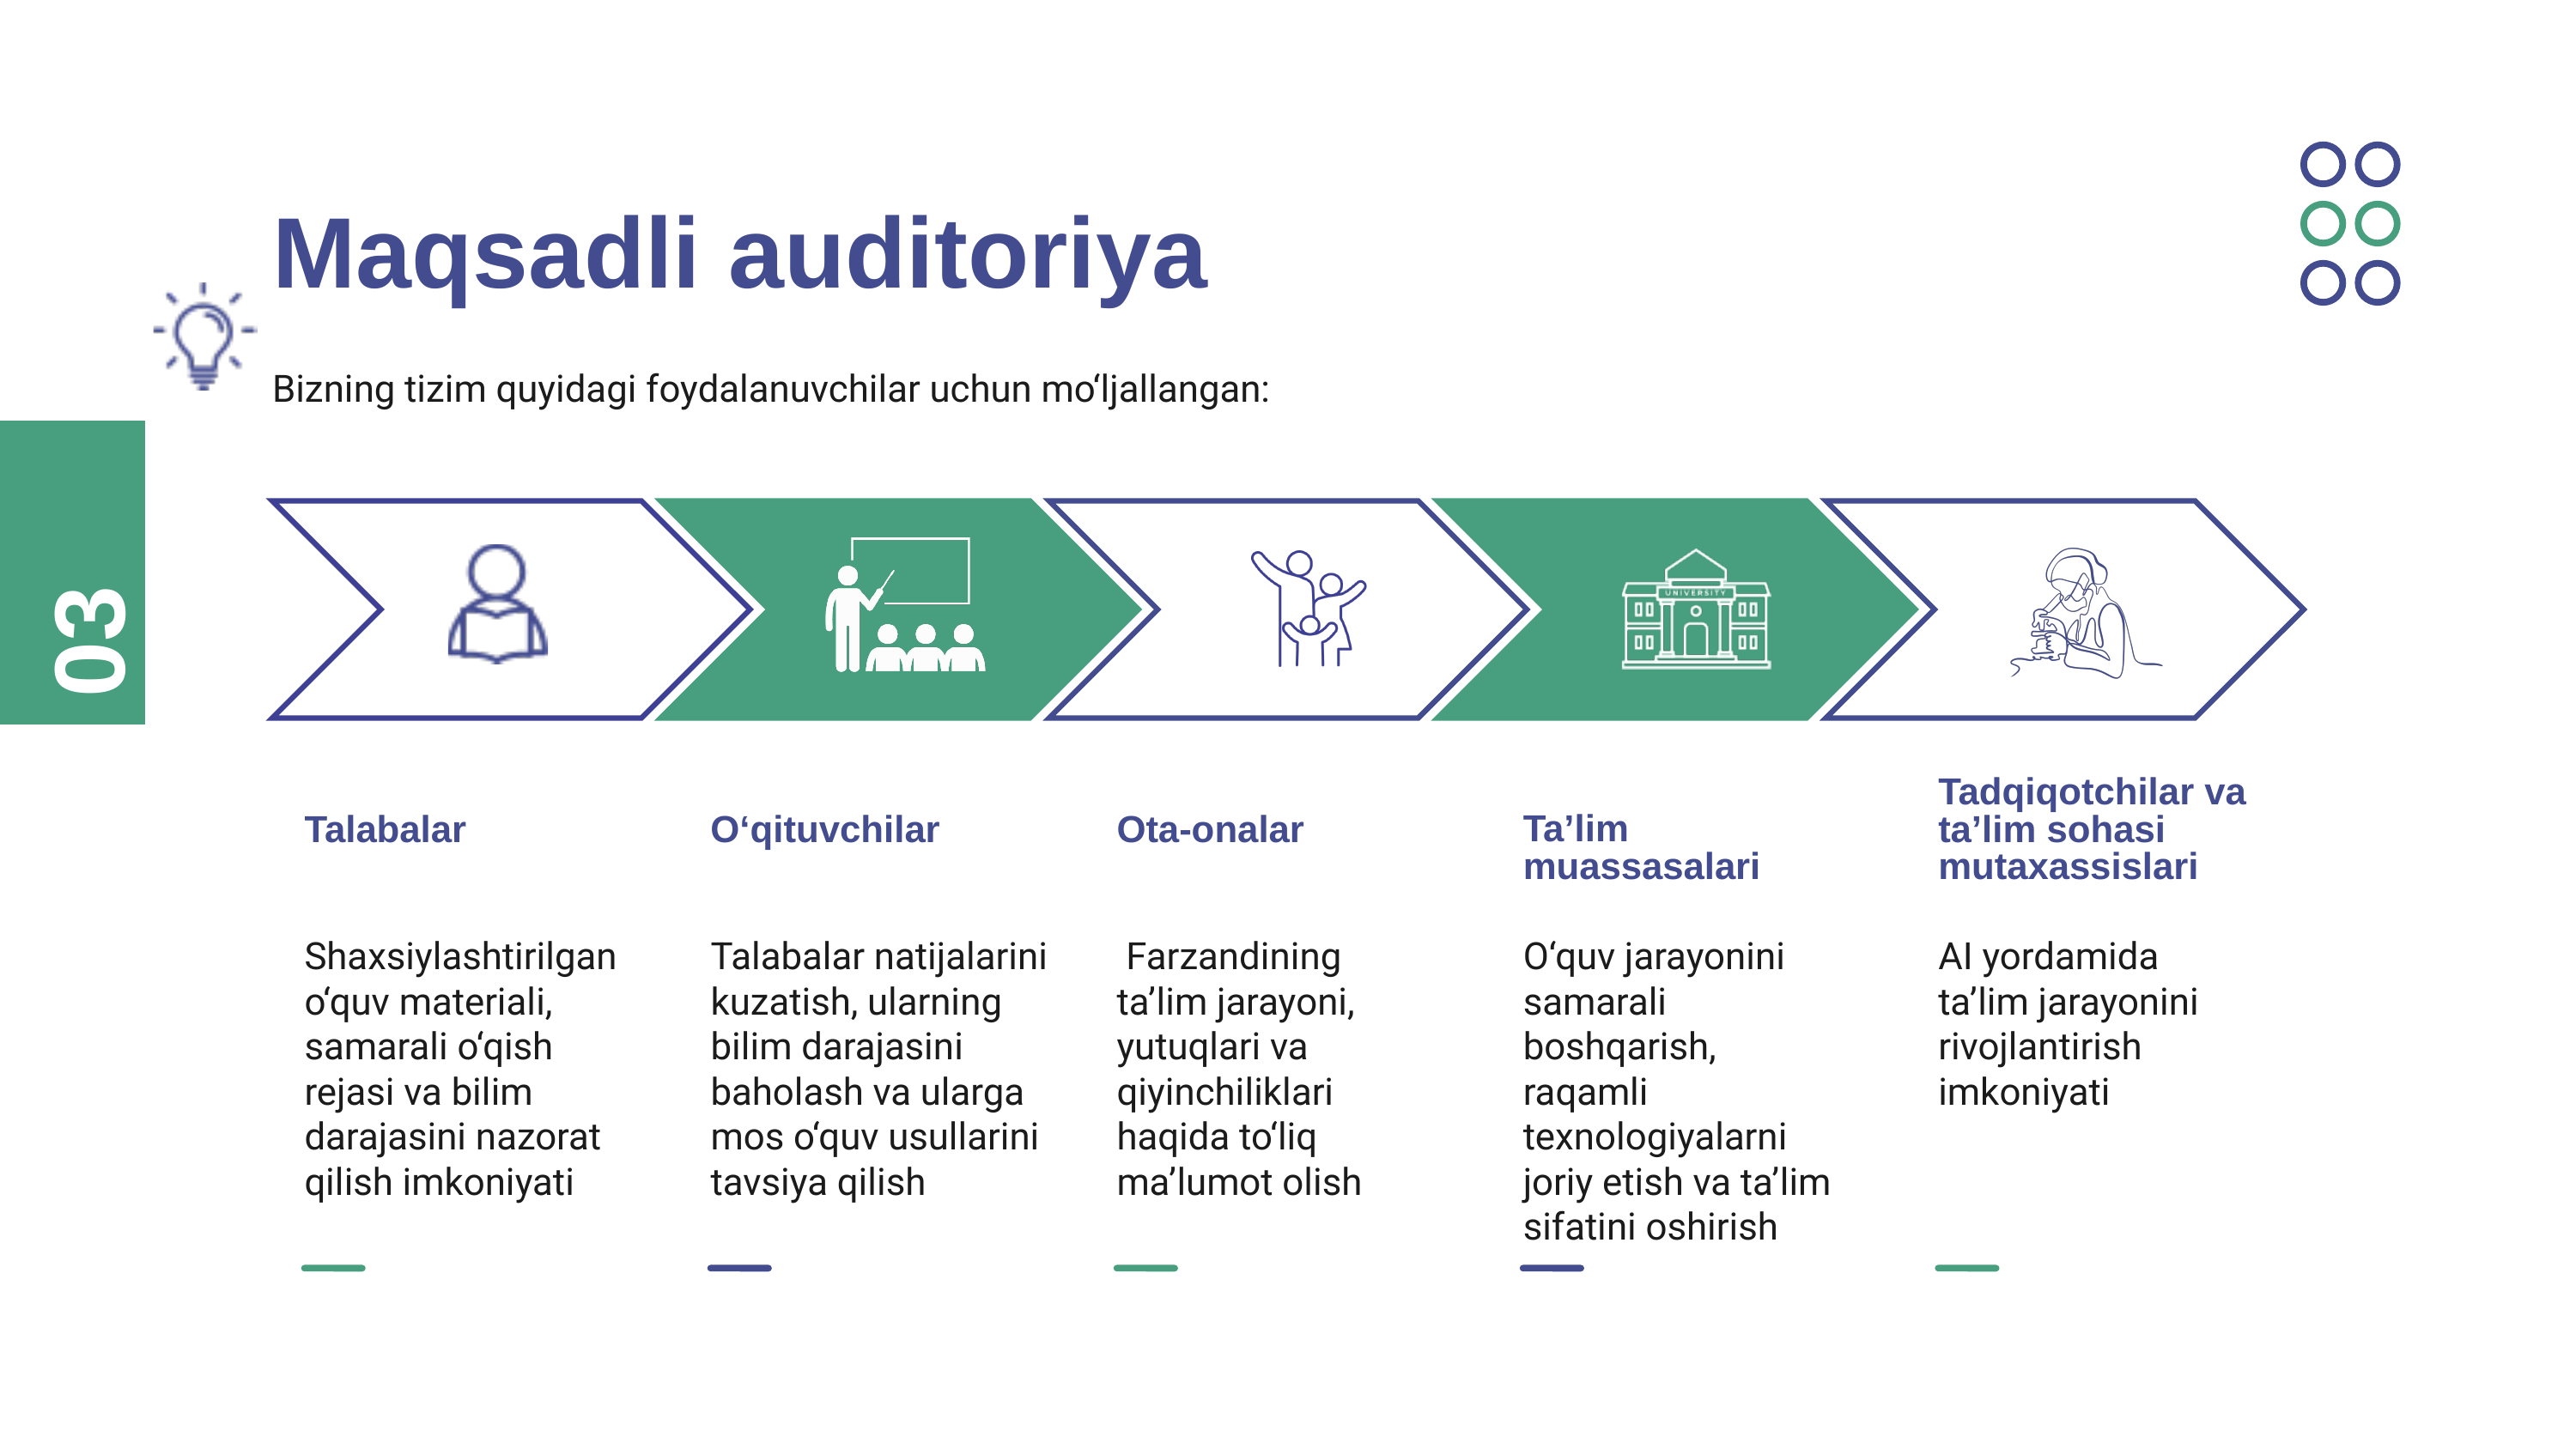

Maqsadli auditoriya

Bizning tizim quyidagi foydalanuvchilar uchun mo‘ljallangan:

03
Tadqiqotchilar va ta’lim sohasi mutaxassislari
Talabalar
O‘qituvchilar
Ota-onalar
Ta’lim muassasalari
Shaxsiylashtirilgan o‘quv materiali, samarali o‘qish rejasi va bilim darajasini nazorat qilish imkoniyati

Talabalar natijalarini kuzatish, ularning bilim darajasini baholash va ularga mos o‘quv usullarini tavsiya qilish

 Farzandining ta’lim jarayoni, yutuqlari va qiyinchiliklari haqida to‘liq ma’lumot olish

O‘quv jarayonini samarali boshqarish, raqamli texnologiyalarni joriy etish va ta’lim sifatini oshirish

AI yordamida ta’lim jarayonini rivojlantirish imkoniyati